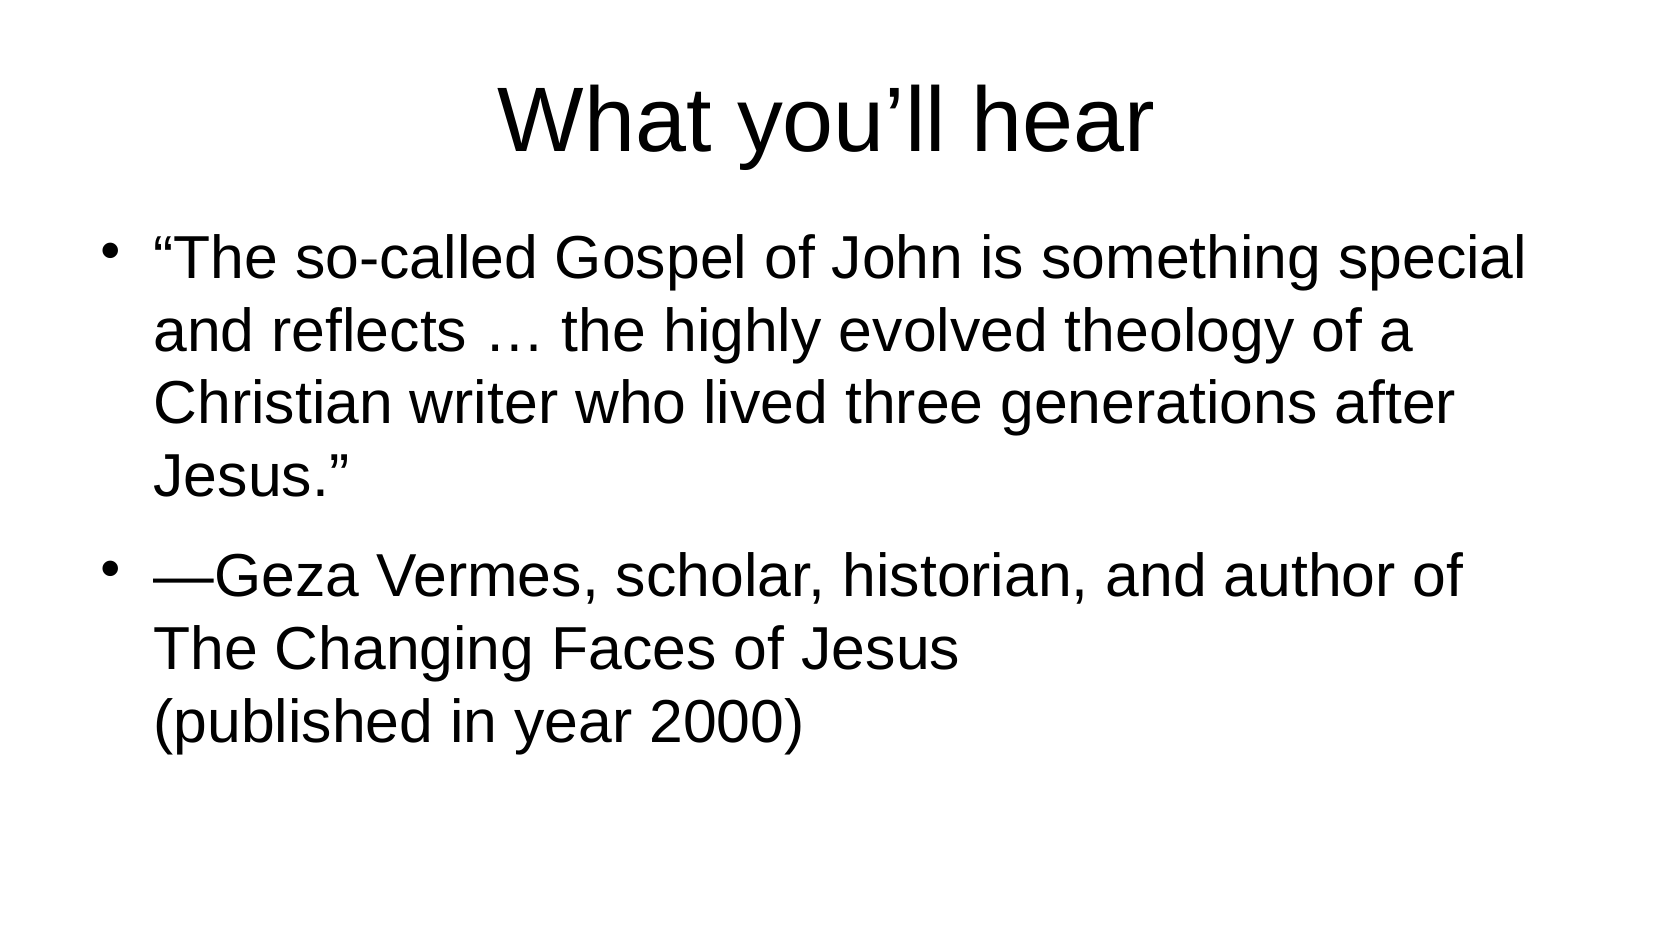

# What you’ll hear
“The so-called Gospel of John is something special and reflects … the highly evolved theology of a Christian writer who lived three generations after Jesus.”
—Geza Vermes, scholar, historian, and author of The Changing Faces of Jesus
(published in year 2000)